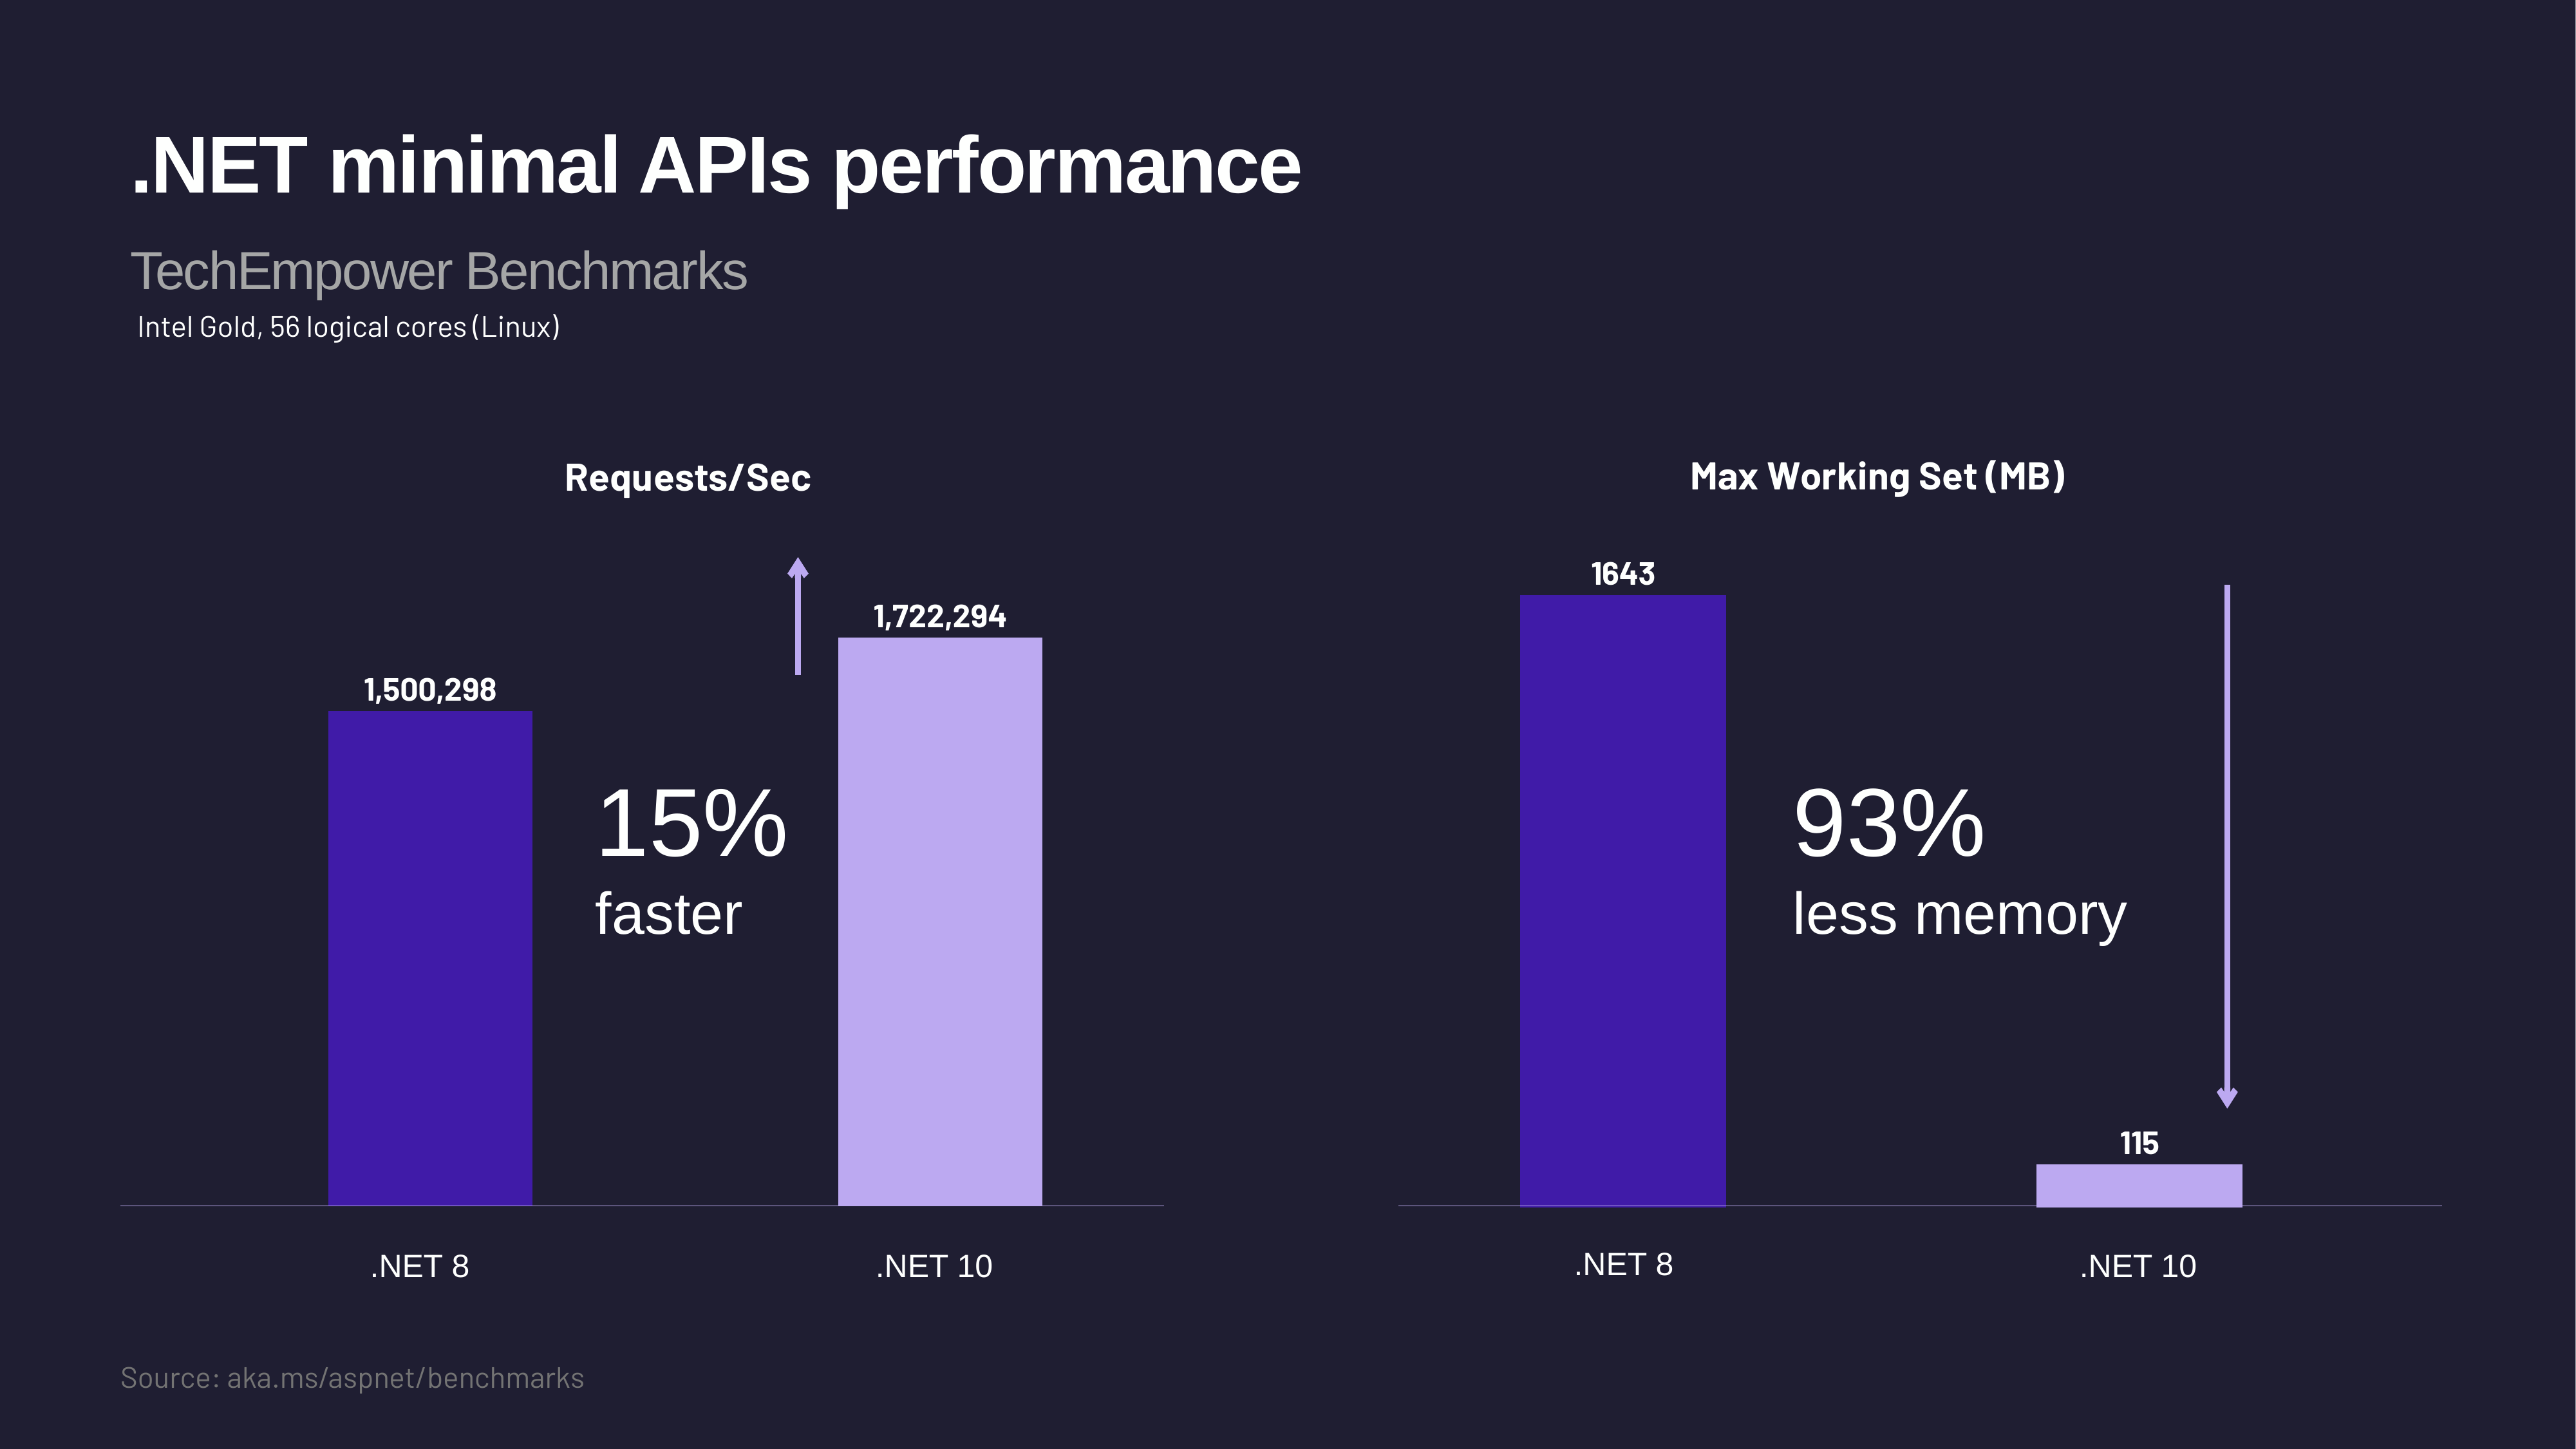

.NET minimal APIs performance
TechEmpower Benchmarks
Intel Gold, 56 logical cores (Linux)

### Chart: Requests/Sec

| Category | Requests/sec |
|---|---|
| .NET 8 | 1500298.0 |
| .NET 10 | 1722294.0 |

### Chart: Max Working Set (MB)

| Category | Max Working Set (MB) |
|---|---|
| .NET 8 | 1643.0 |
| .NET 10 | 115.0 |
15%
faster
93%
less memory
.NET 8
.NET 10
.NET 8
.NET 10
Source: aka.ms/aspnet/benchmarks